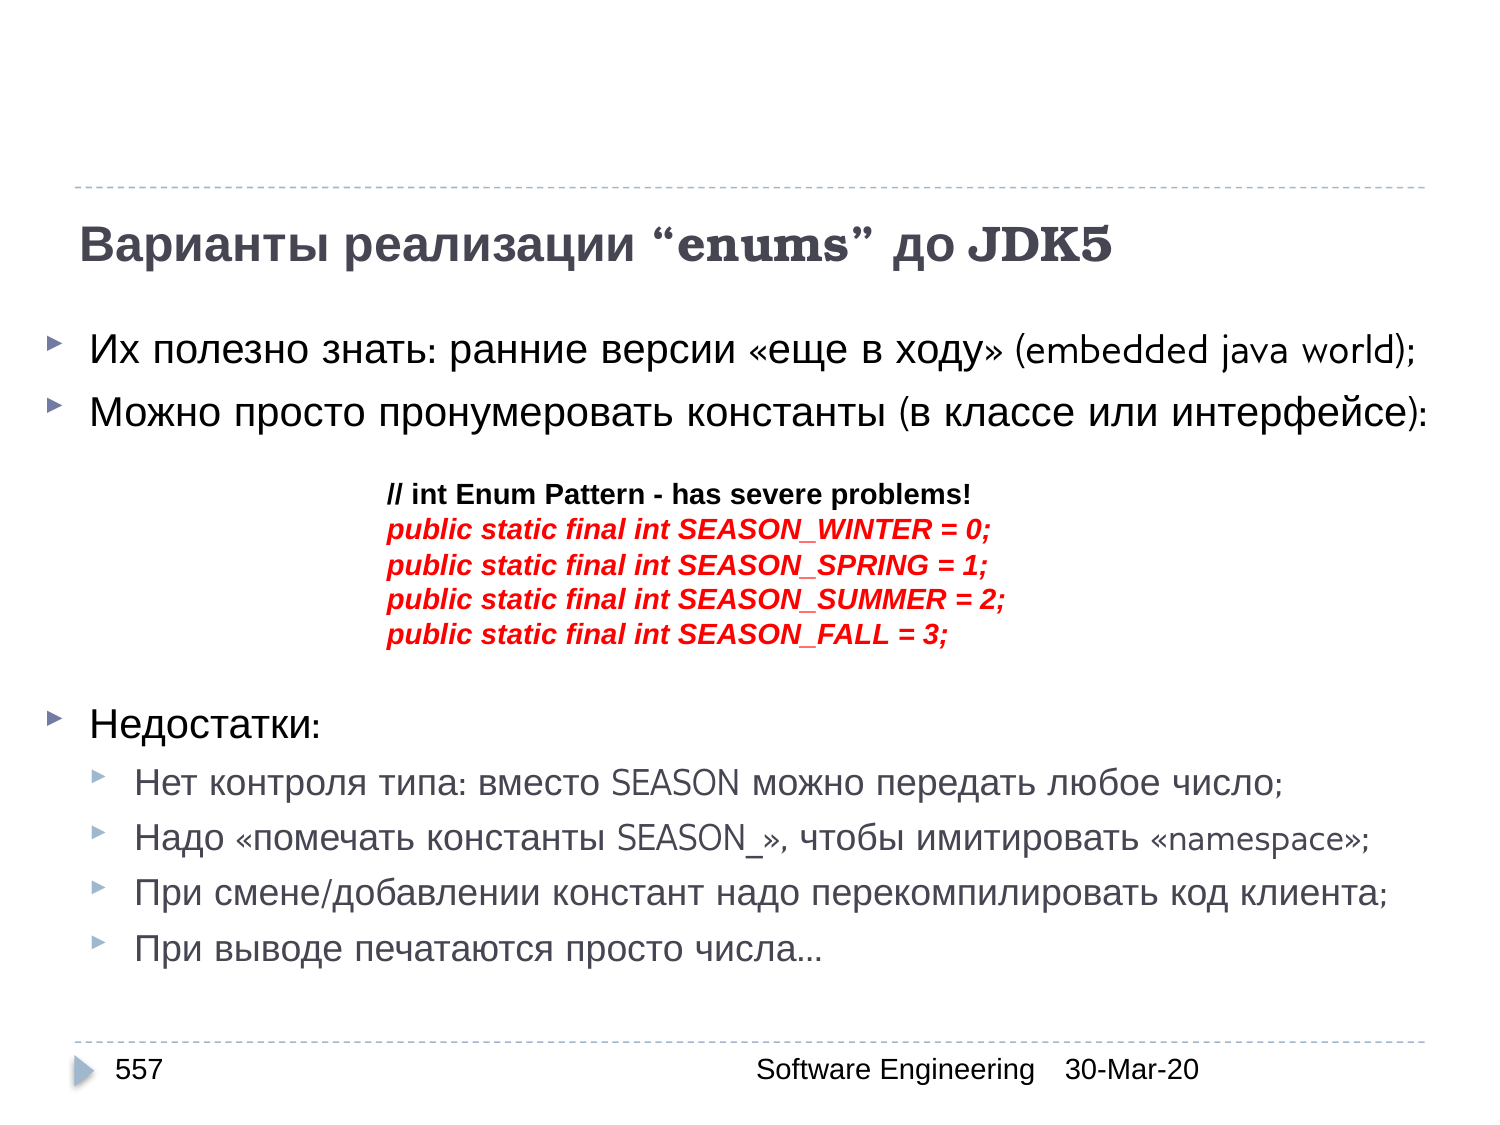

# Варианты реализации “enums” до JDK5
Их полезно знать: ранние версии «еще в ходу» (embedded java world);
Можно просто пронумеровать константы (в классе или интерфейсе):

Недостатки:
Нет контроля типа: вместо SEASON можно передать любое число;
Надо «помечать константы SEASON_», чтобы имитировать «namespace»;
При смене/добавлении констант надо перекомпилировать код клиента;
При выводе печатаются просто числа...

// int Enum Pattern - has severe problems!
public static final int SEASON_WINTER = 0;
public static final int SEASON_SPRING = 1;
public static final int SEASON_SUMMER = 2;
public static final int SEASON_FALL = 3;
557
Software Engineering
30-Mar-20